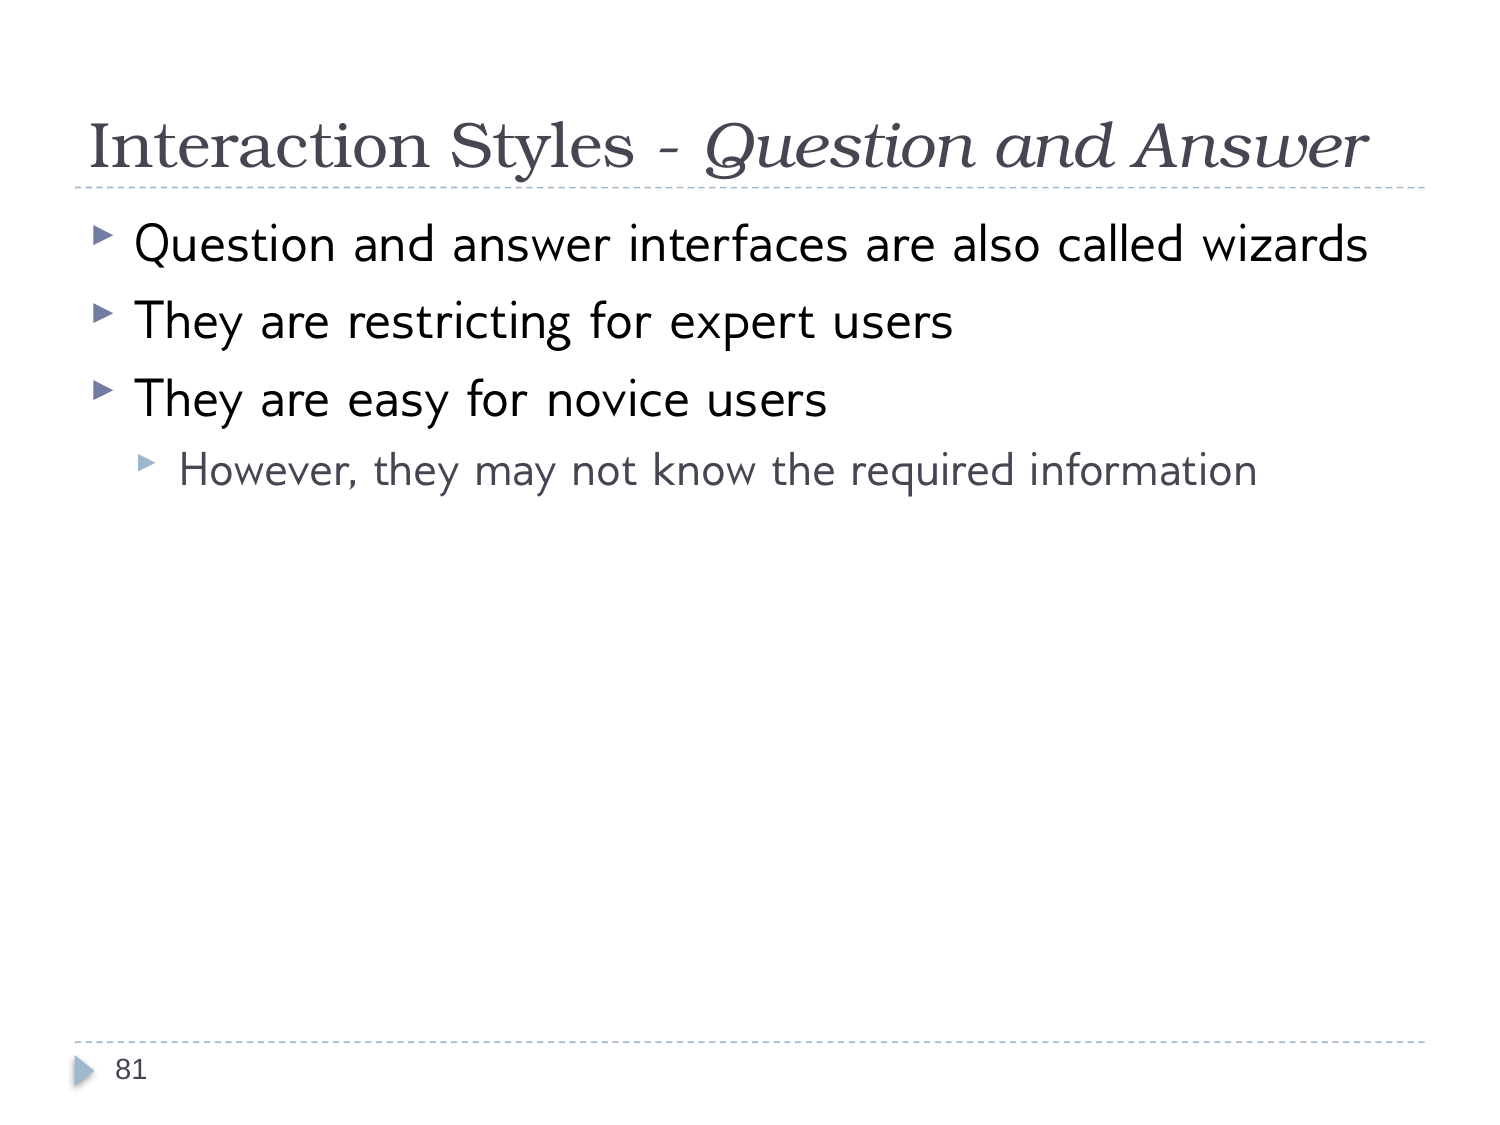

# Interaction Styles - Question and Answer
Question and answer interfaces are also called wizards
They are restricting for expert users
They are easy for novice users
However, they may not know the required information

81